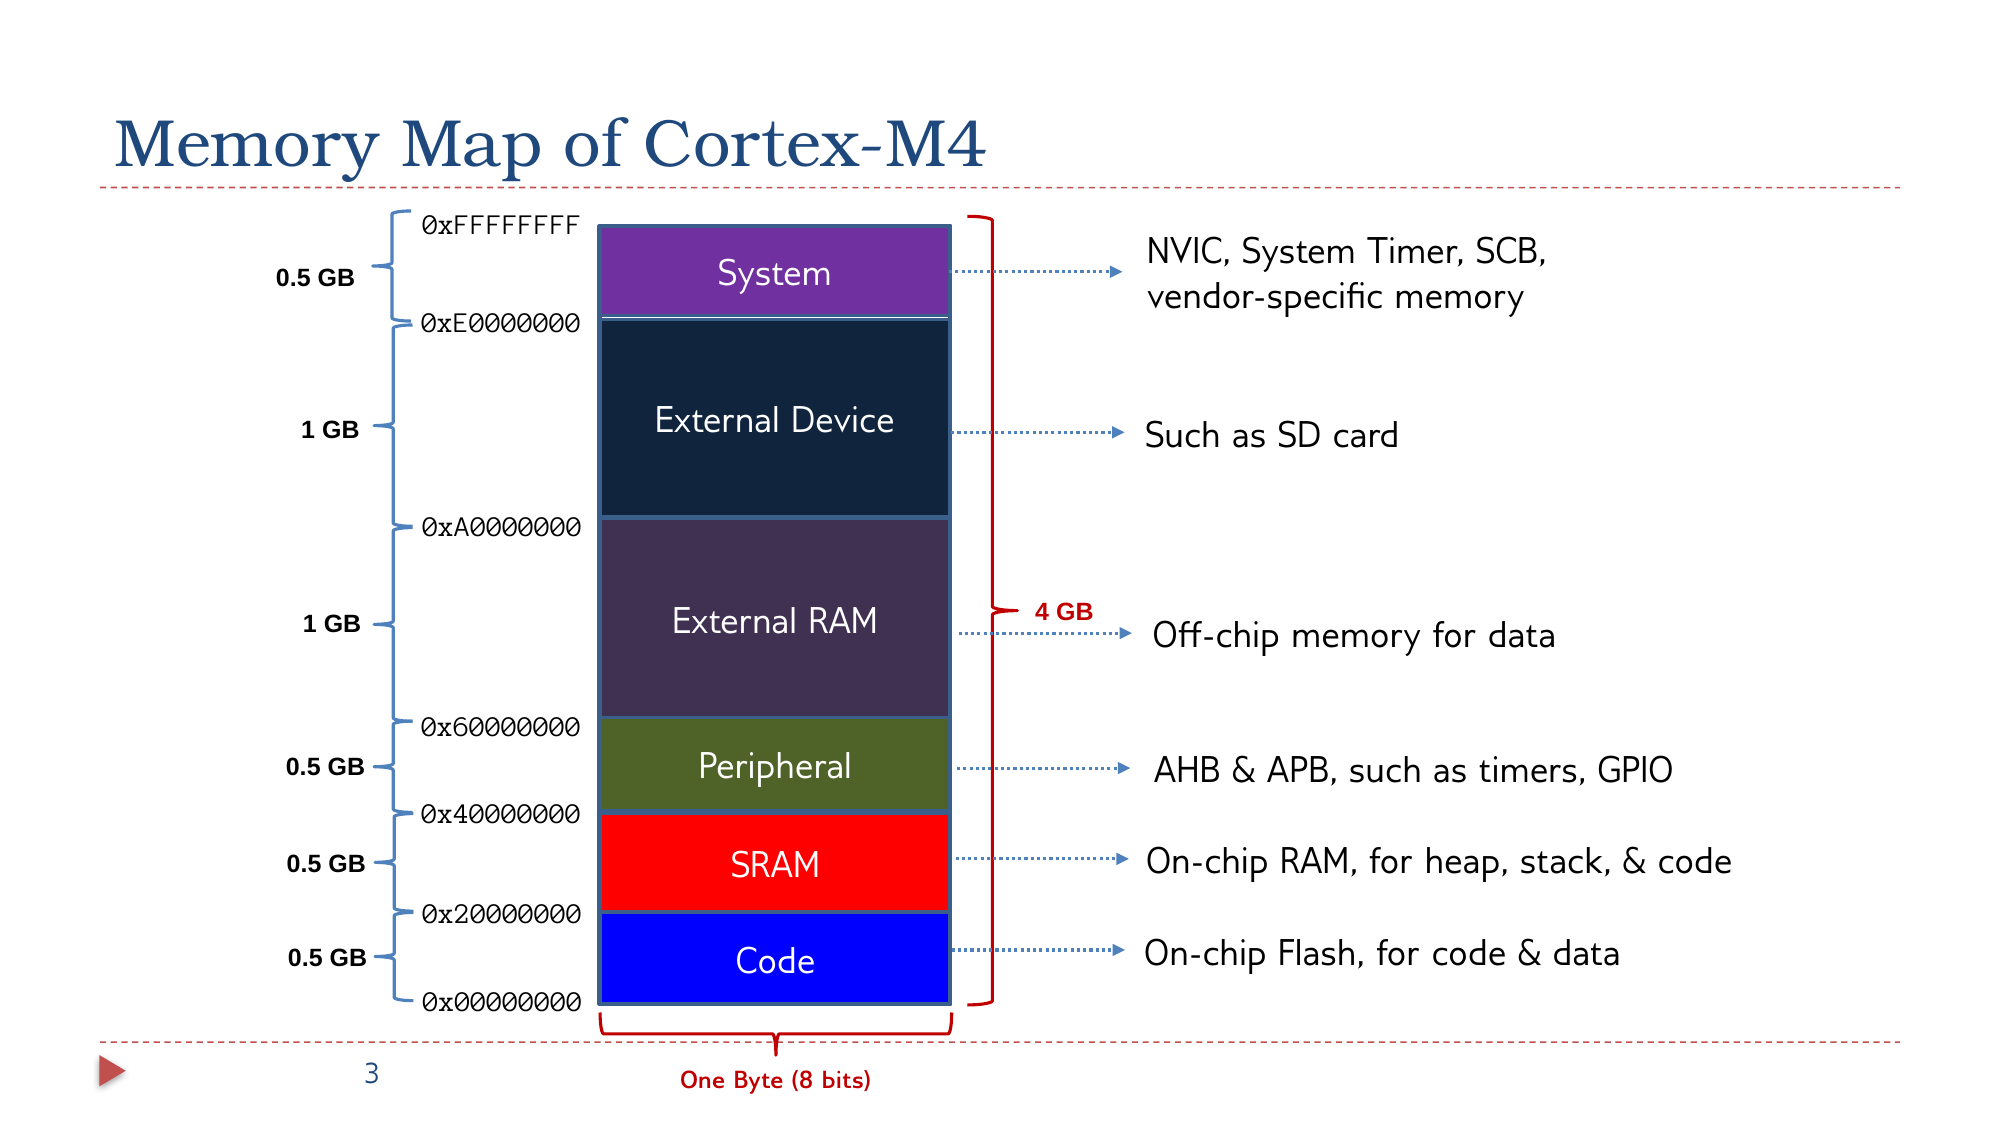

# Memory Map of Cortex-M4
0xFFFFFFFF

0.5 GB

4 GB
NVIC, System Timer, SCB, vendor-specific memory
System

0xE0000000

1 GB
External Device
Such as SD card
0xA0000000

1 GB
External RAM
Off-chip memory for data
0x60000000

0.5 GB
Peripheral
AHB & APB, such as timers, GPIO
0x40000000

0.5 GB
SRAM
On-chip RAM, for heap, stack, & code

0x20000000

0.5 GB
Code
On-chip Flash, for code & data
0x00000000
3
One Byte (8 bits)